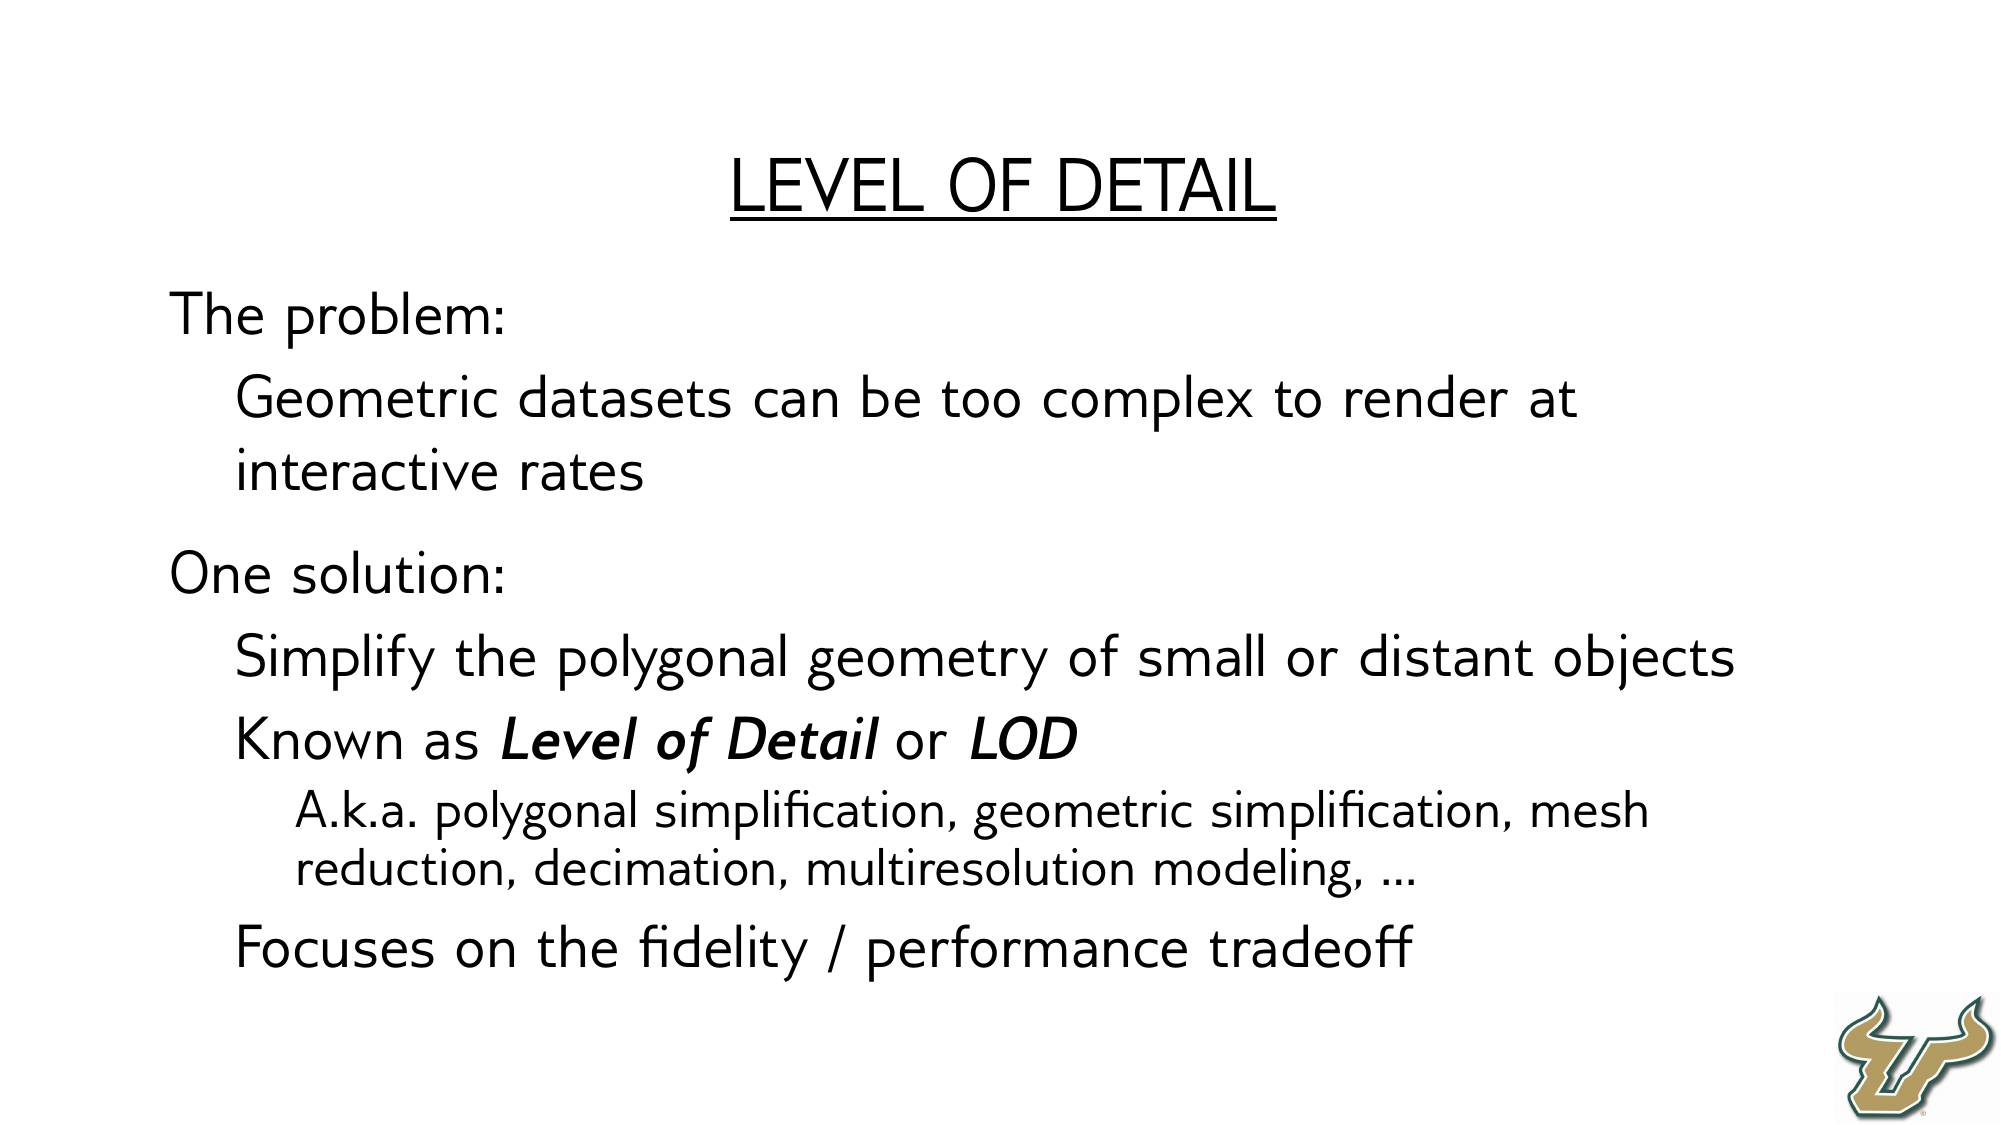

Level of Detail
The problem:
Geometric datasets can be too complex to render at interactive rates
One solution:
Simplify the polygonal geometry of small or distant objects
Known as Level of Detail or LOD
A.k.a. polygonal simplification, geometric simplification, mesh reduction, decimation, multiresolution modeling, …
Focuses on the fidelity / performance tradeoff